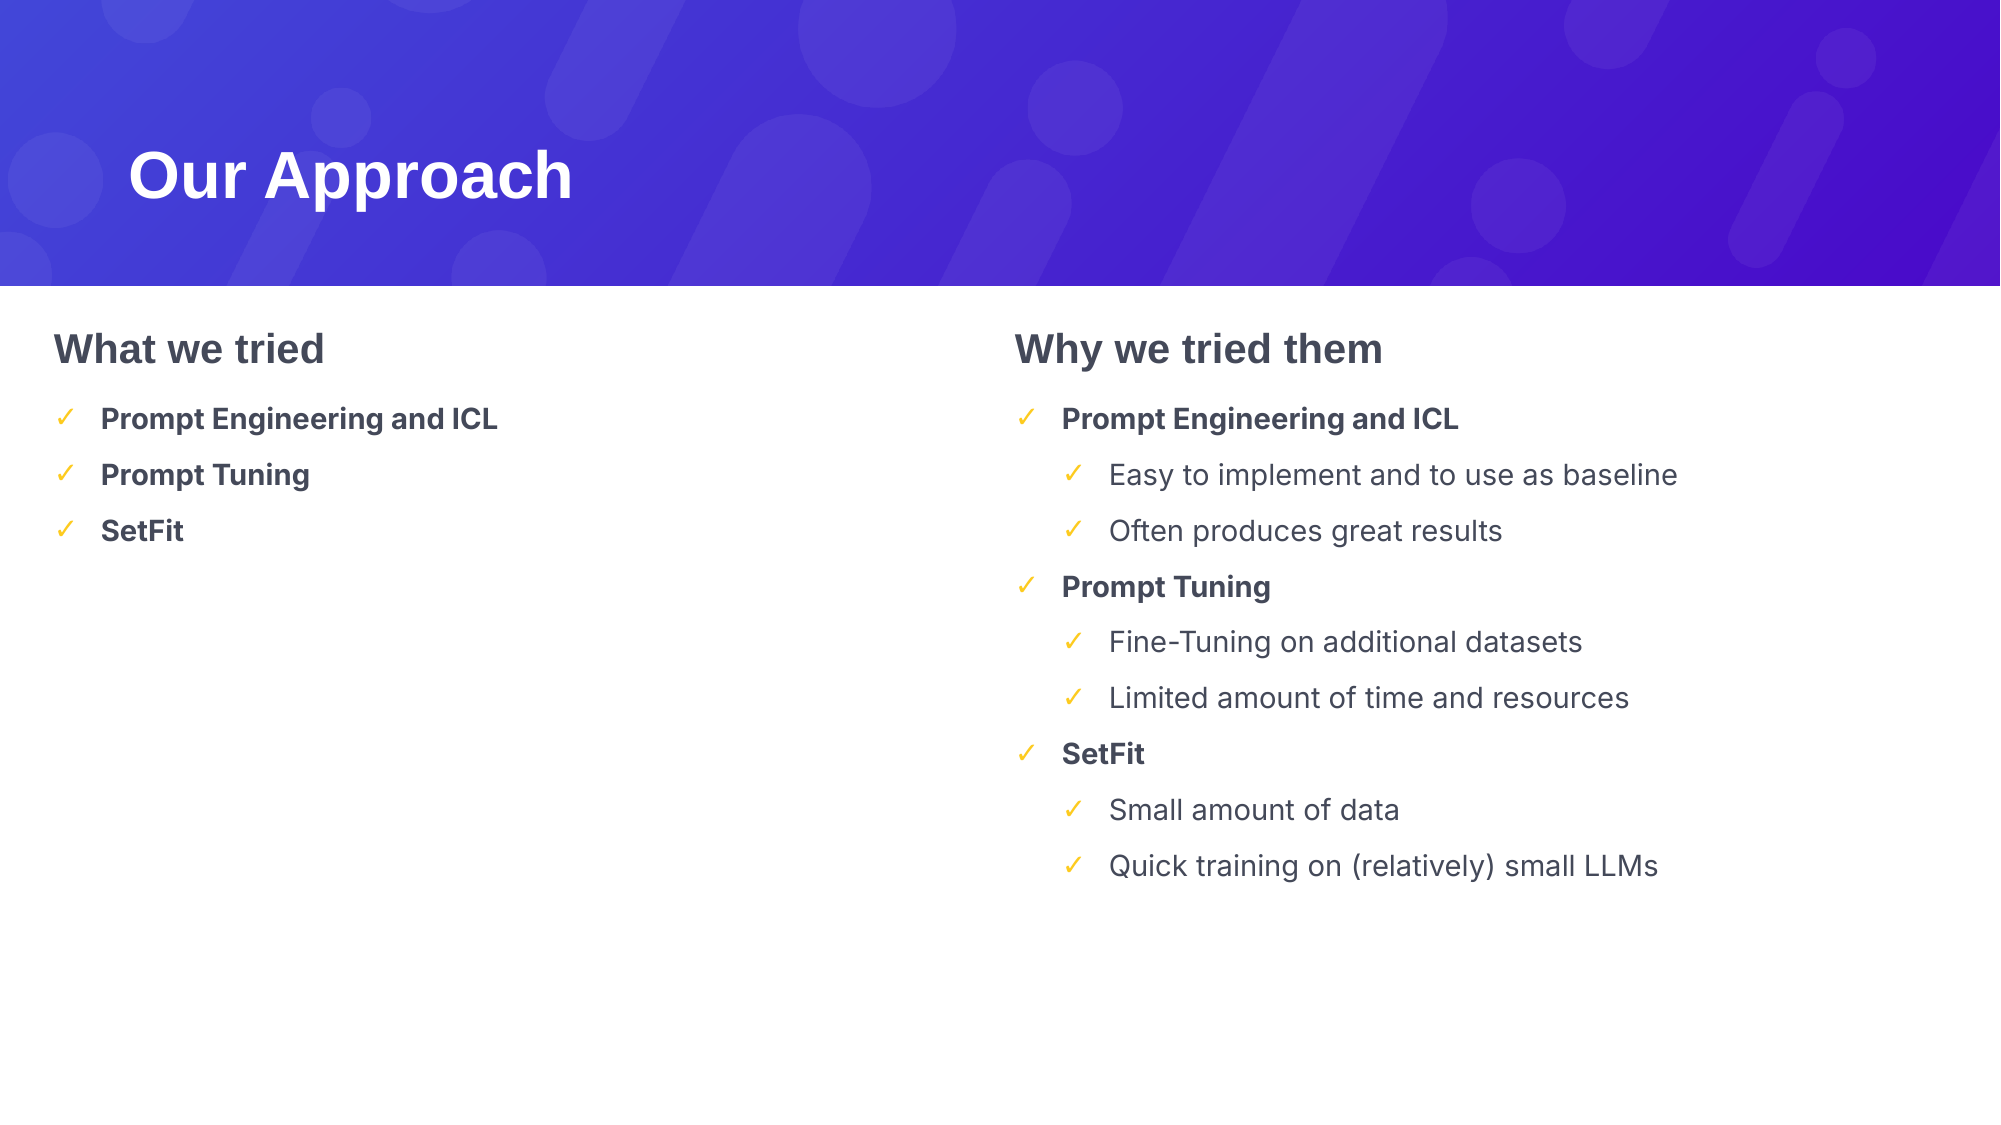

# Our Approach
What we tried
Why we tried them
Prompt Engineering and ICL
Prompt Tuning
SetFit

Prompt Engineering and ICL
Easy to implement and to use as baseline
Often produces great results
Prompt Tuning
Fine-Tuning on additional datasets
Limited amount of time and resources
SetFit
Small amount of data
Quick training on (relatively) small LLMs